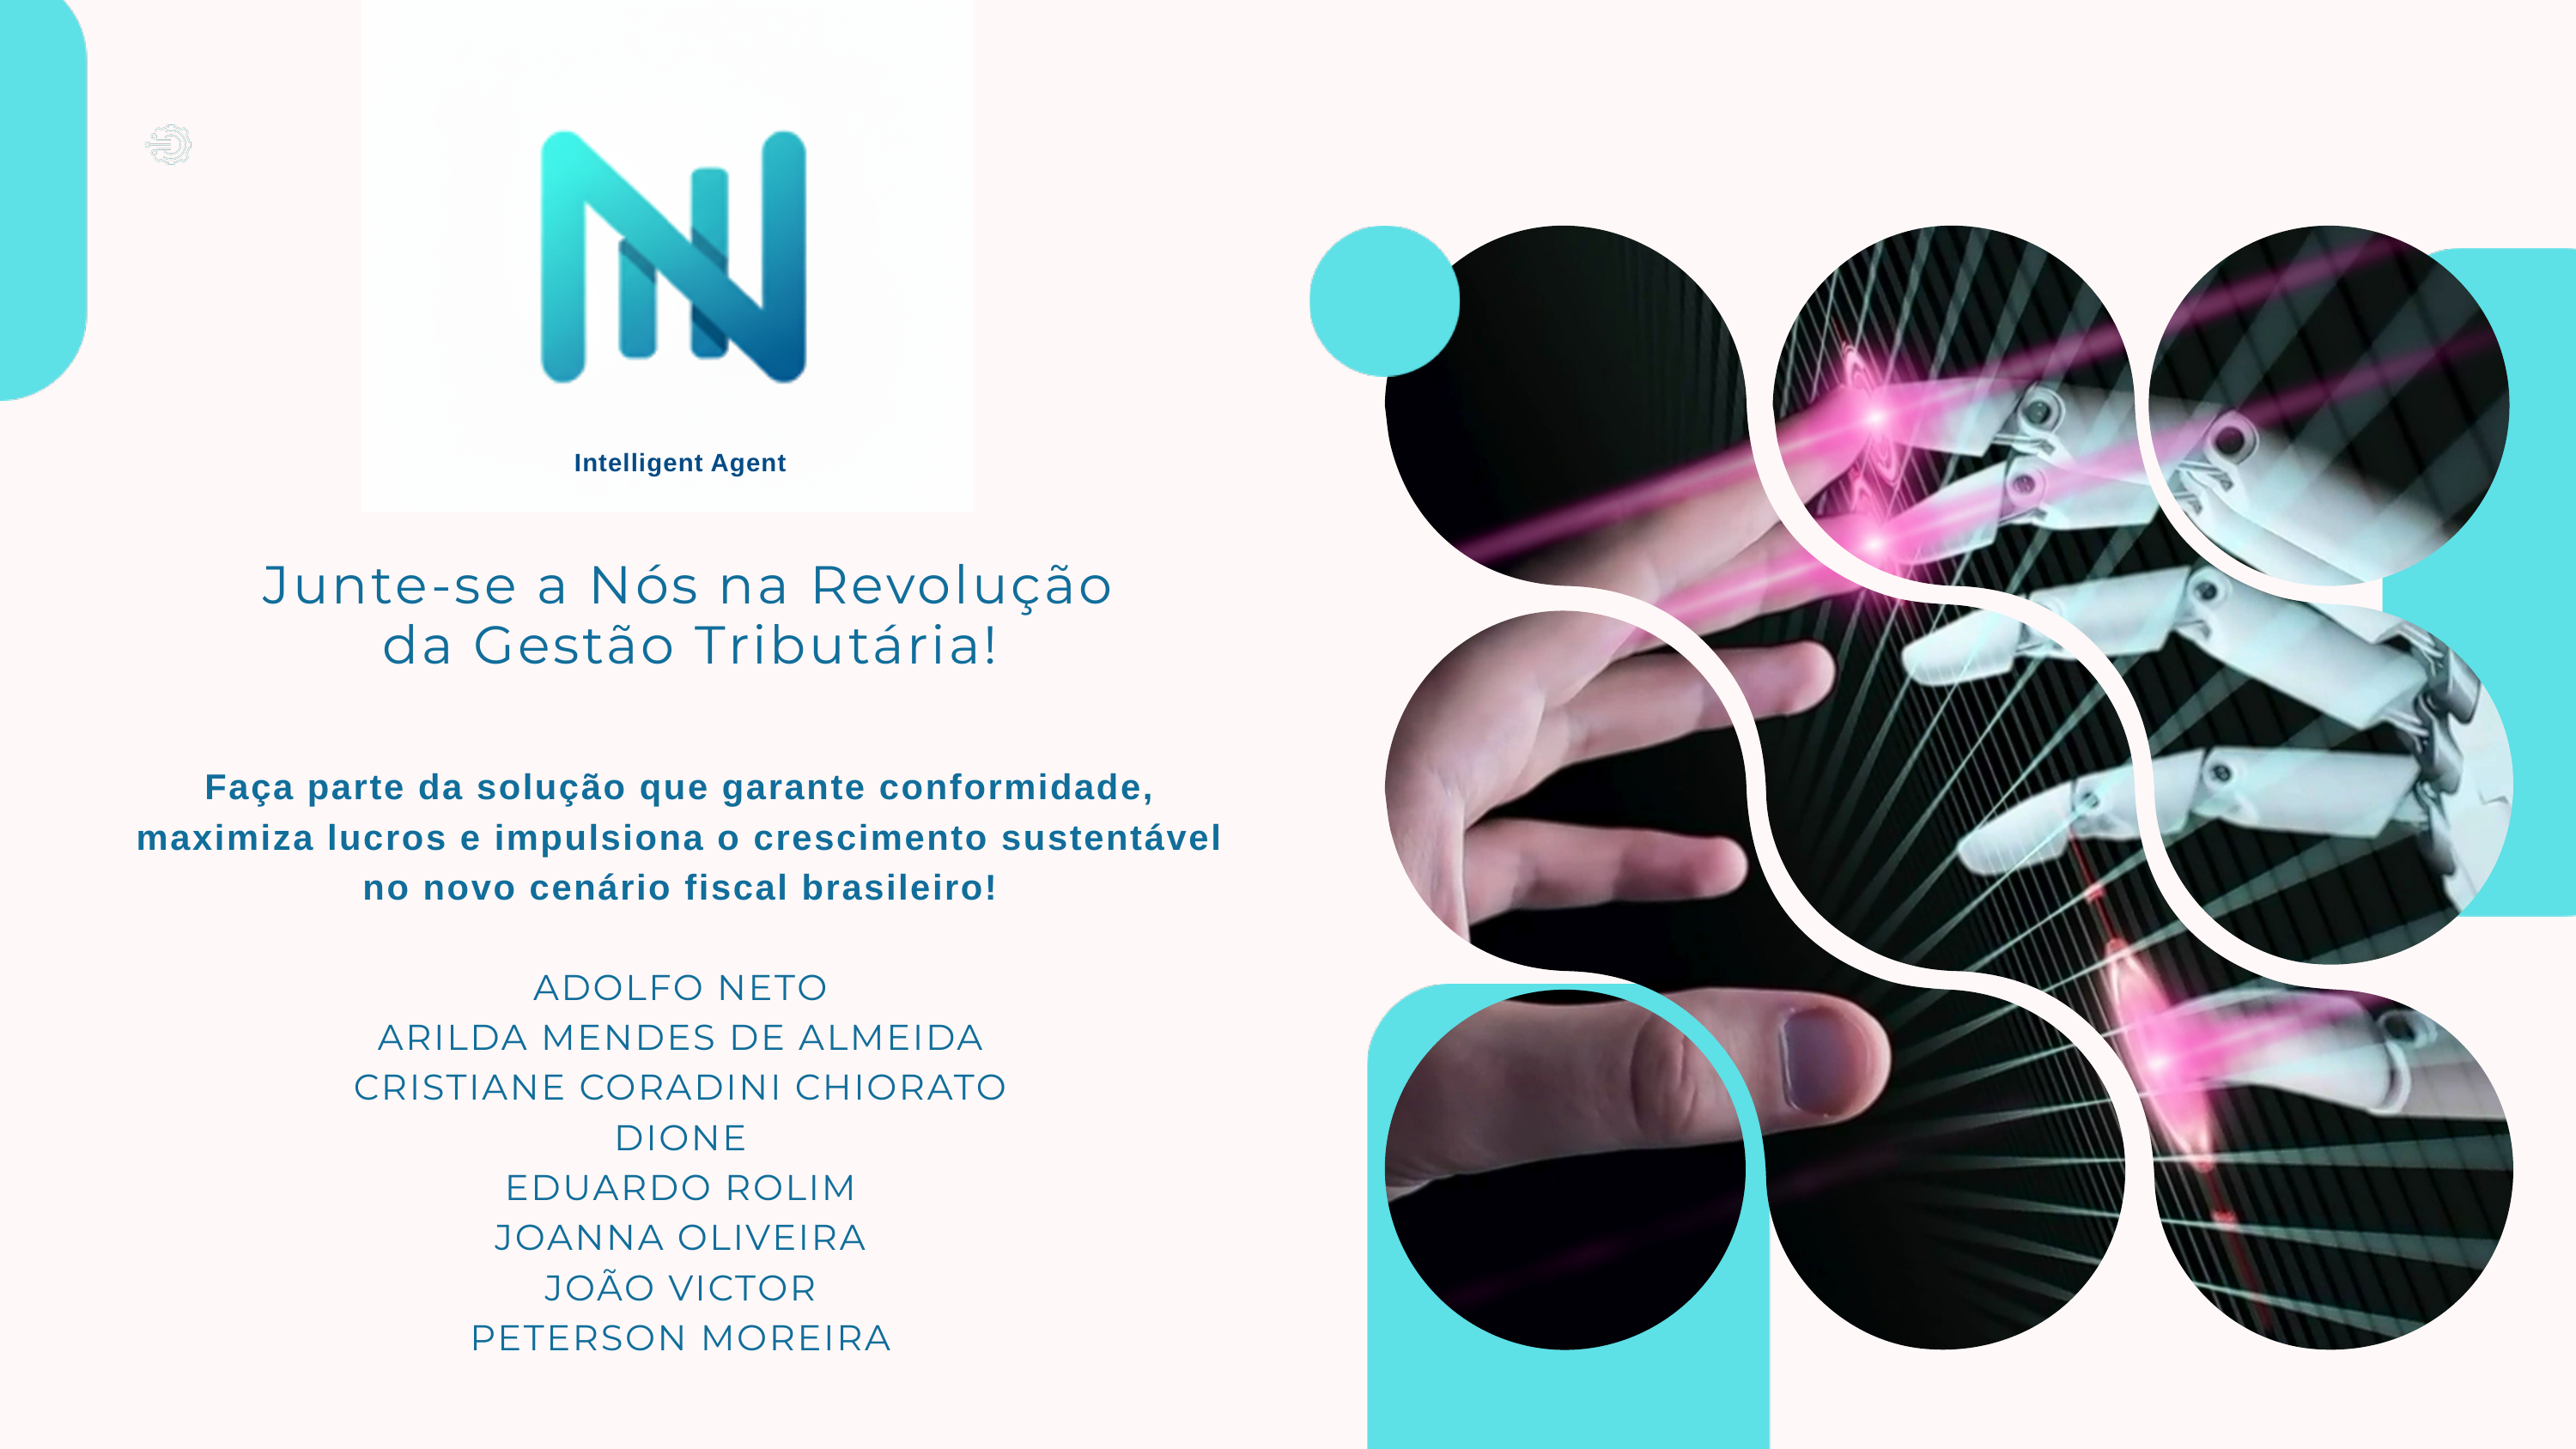

Intelligent Agent
Junte-se a Nós na Revolução da Gestão Tributária!

Faça parte da solução que garante conformidade, maximiza lucros e impulsiona o crescimento sustentável no novo cenário fiscal brasileiro!

ADOLFO NETO
ARILDA MENDES DE ALMEIDA
CRISTIANE CORADINI CHIORATO
DIONE
EDUARDO ROLIM
JOANNA OLIVEIRA
JOÃO VICTOR
PETERSON MOREIRA

.